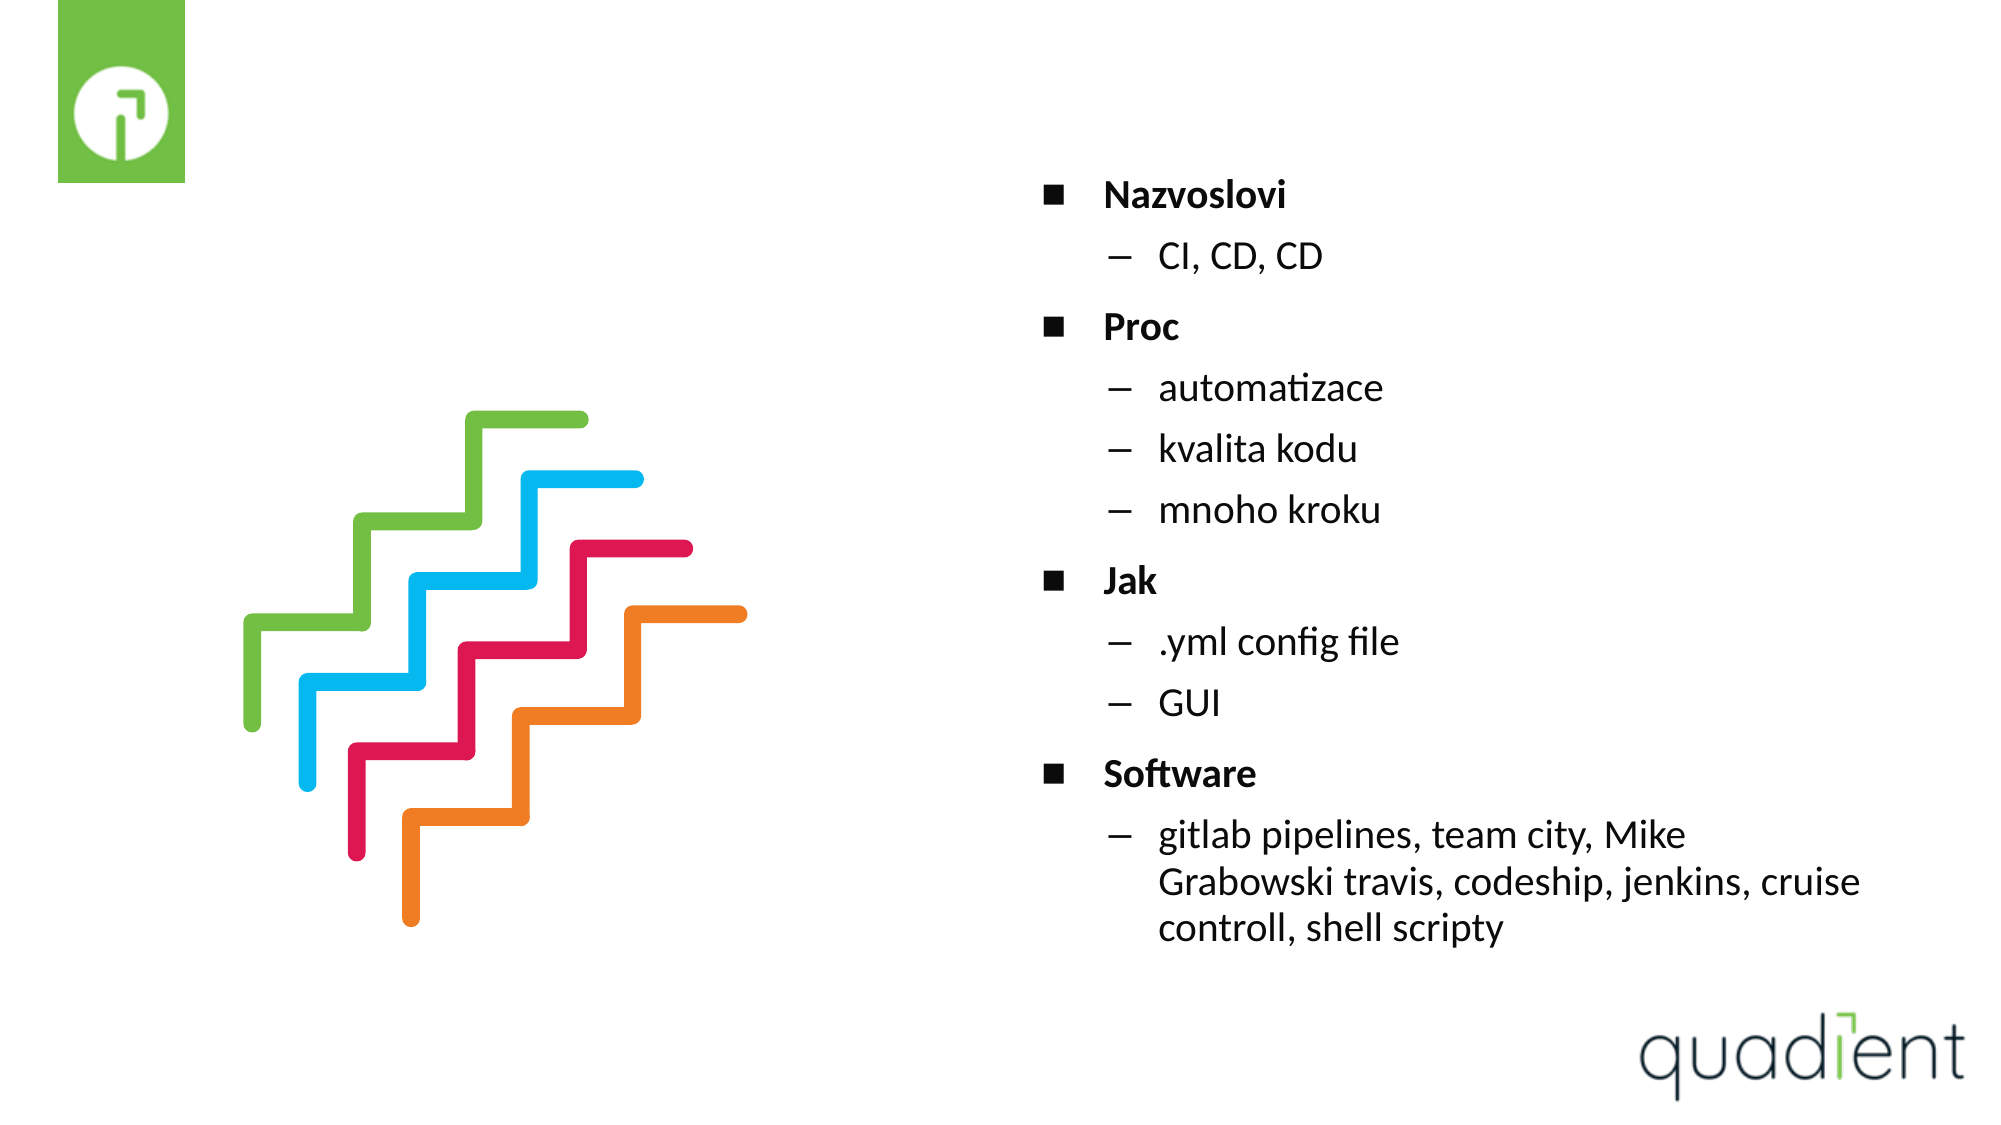

#
Nazvoslovi
CI, CD, CD
Proc
automatizace
kvalita kodu
mnoho kroku
Jak
.yml config file
GUI
Software
gitlab pipelines, team city, Mike Grabowski travis, codeship, jenkins, cruise controll, shell scripty